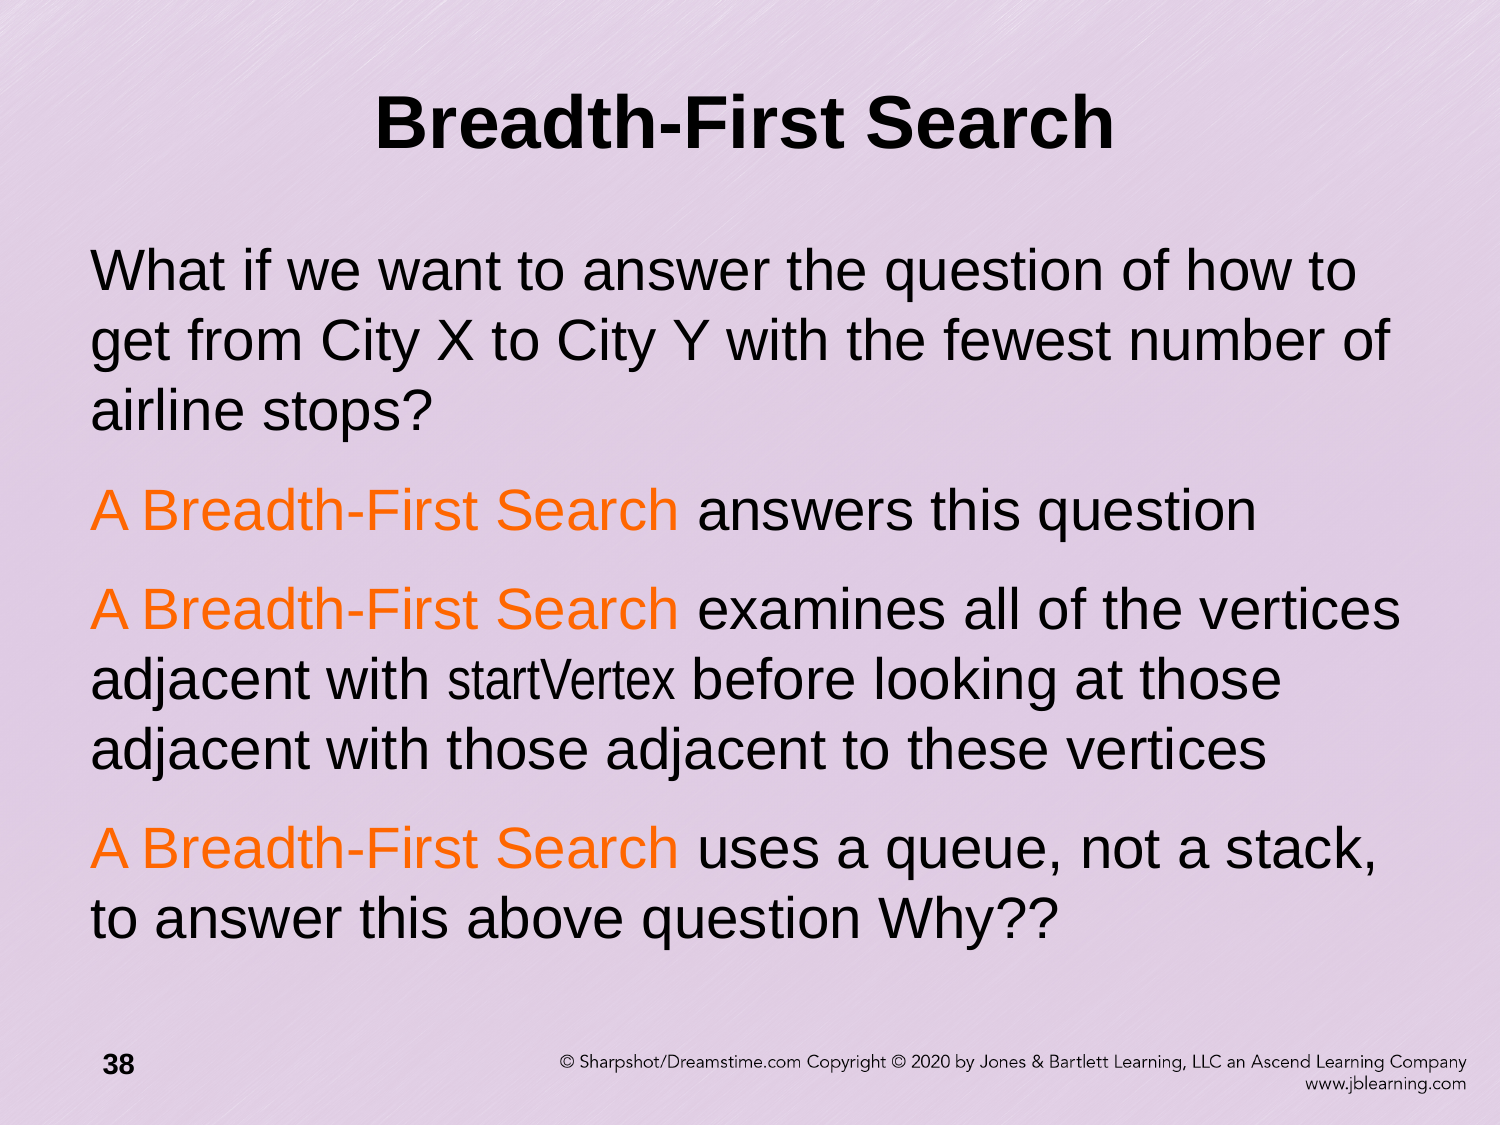

# Breadth-First Search
What if we want to answer the question of how to get from City X to City Y with the fewest number of airline stops?
A Breadth-First Search answers this question
A Breadth-First Search examines all of the vertices adjacent with startVertex before looking at those adjacent with those adjacent to these vertices
A Breadth-First Search uses a queue, not a stack, to answer this above question Why??
38